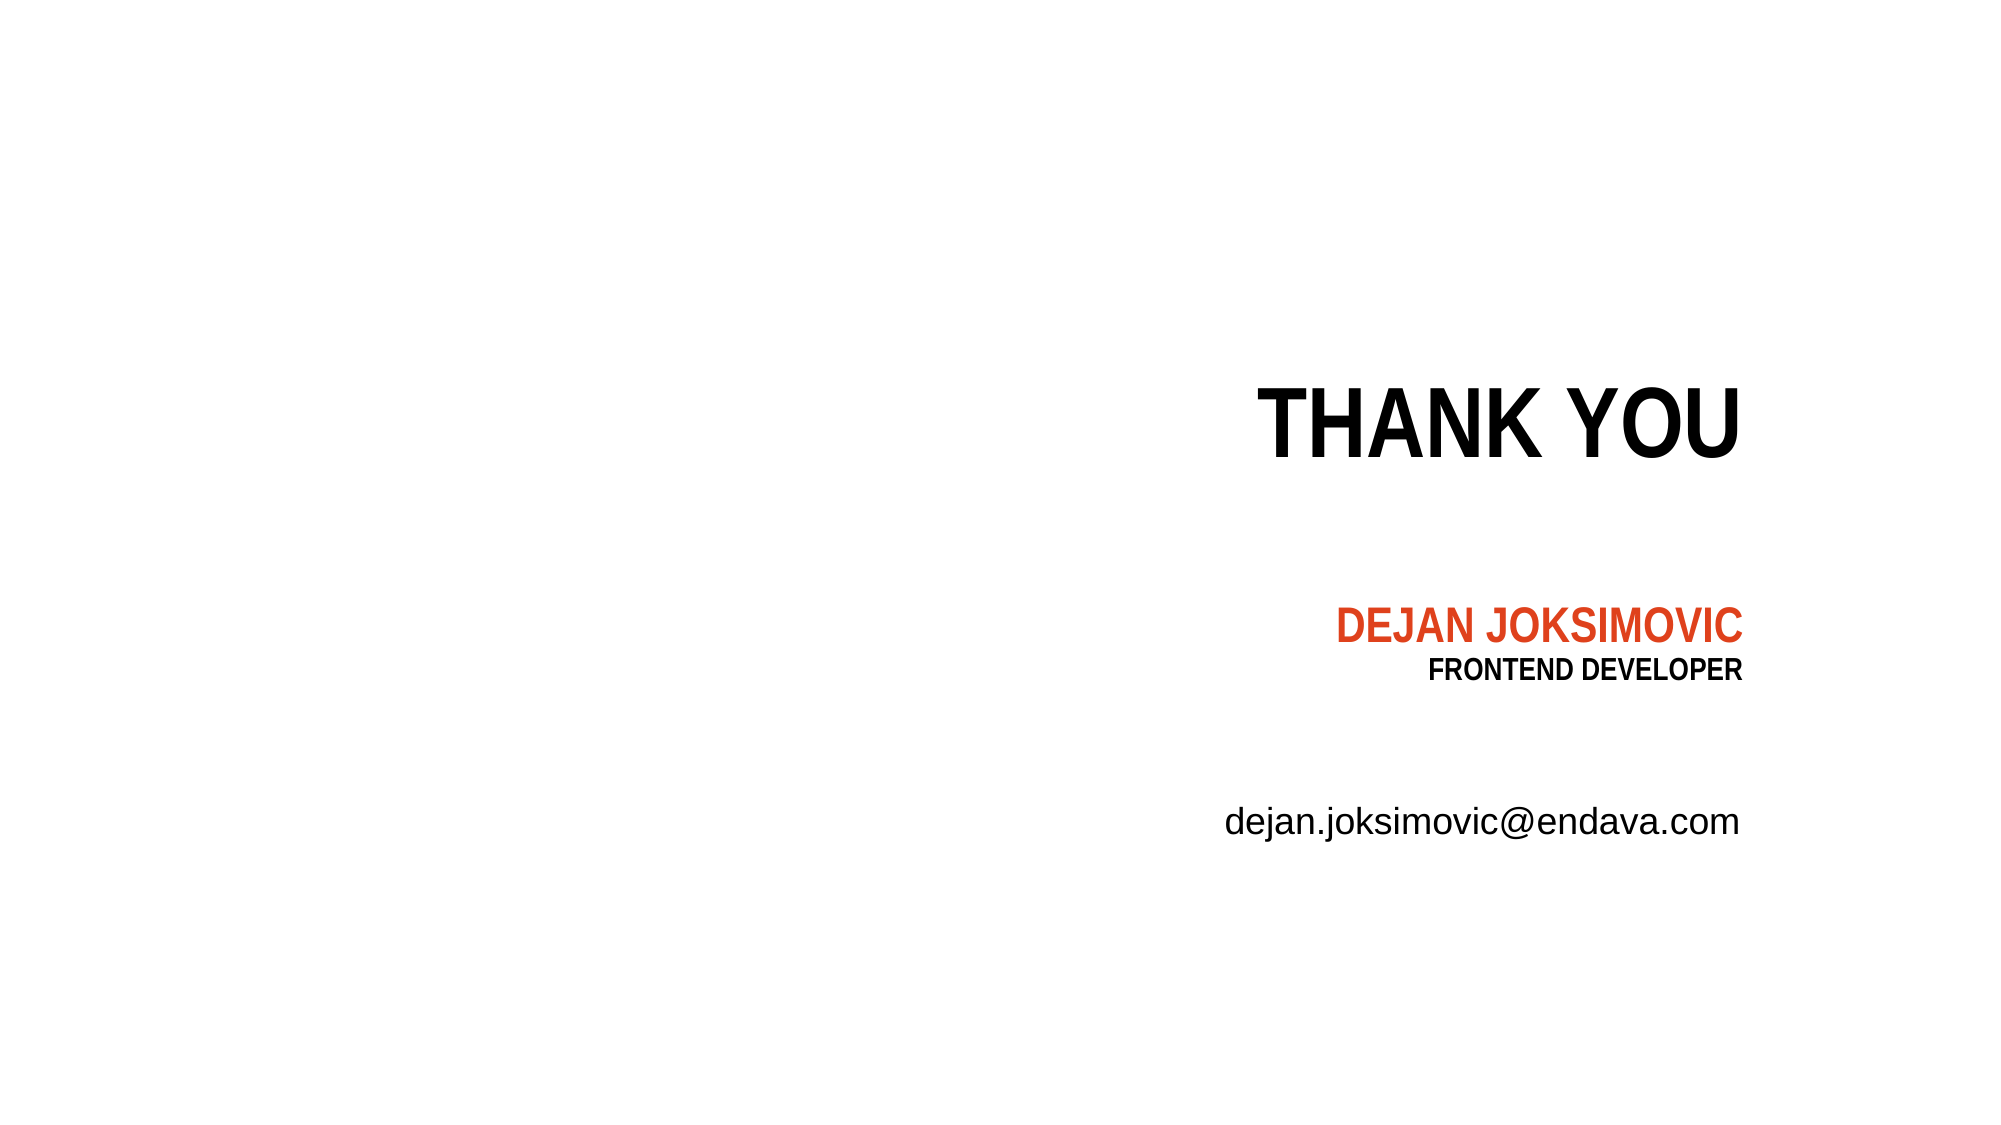

# THANK YOU
Dejan JOksimovic
Frontend developer
dejan.joksimovic@endava.com